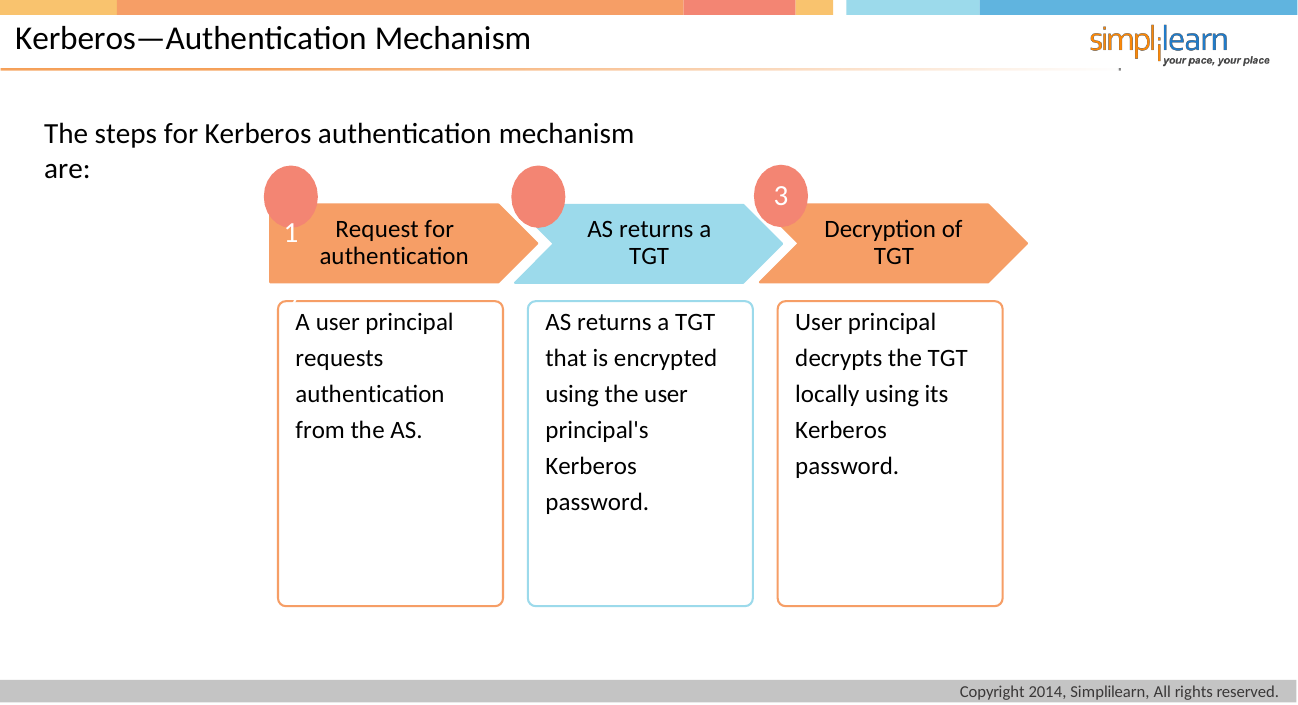

# Kerberos—Authentication Mechanism

The steps for Kerberos authentication mechanism are:

1	2

3

Request for authentication
Decryption of TGT
AS returns a TGT
A user principal requests authentication from the AS.
AS returns a TGT that is encrypted using the user principal's Kerberos password.
User principal decrypts the TGT locally using its Kerberos password.

Copyright 2014, Simplilearn, All rights reserved.